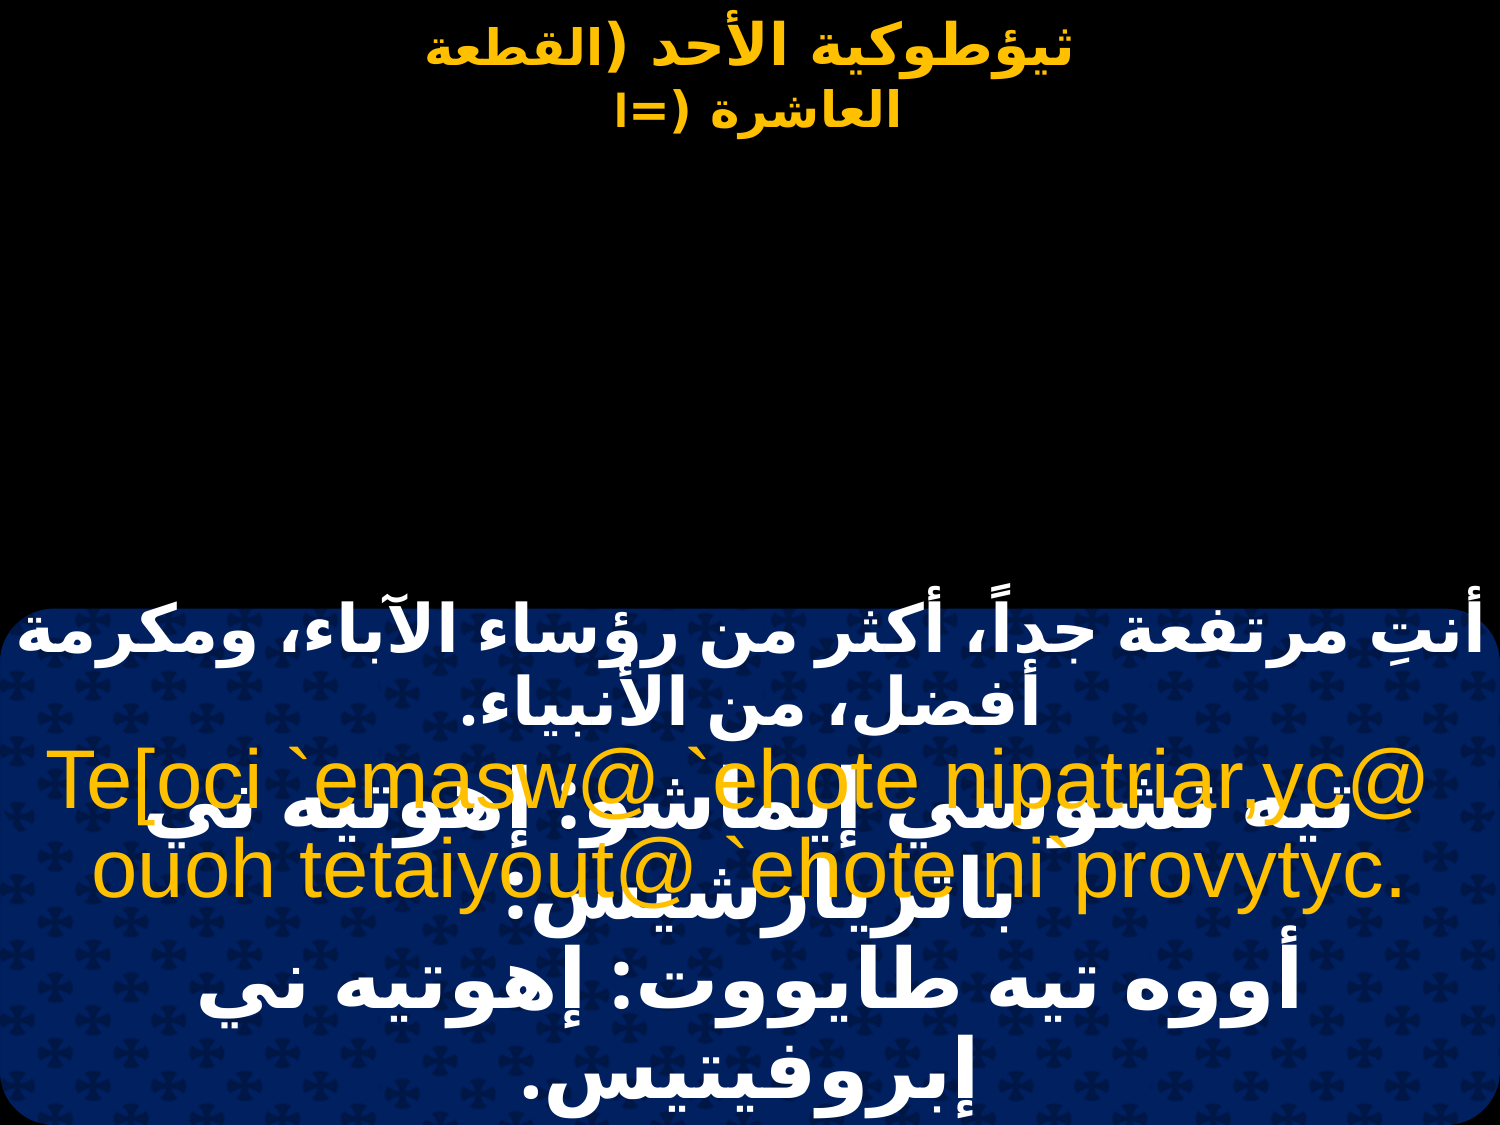

#
أنتِ مرتفعة جداً، أكثر من رؤساء الآباء، ومكرمة أفضل، من الأنبياء.
Te[oci `emasw@ `ehote nipatriar,yc@
ouoh tetaiyout@ `ehote ni`provytyc.
تيه تشوسي إيماشو: إهوتيه ني باتريارشيس:
أووه تيه طايووت: إهوتيه ني إبروفيتيس.